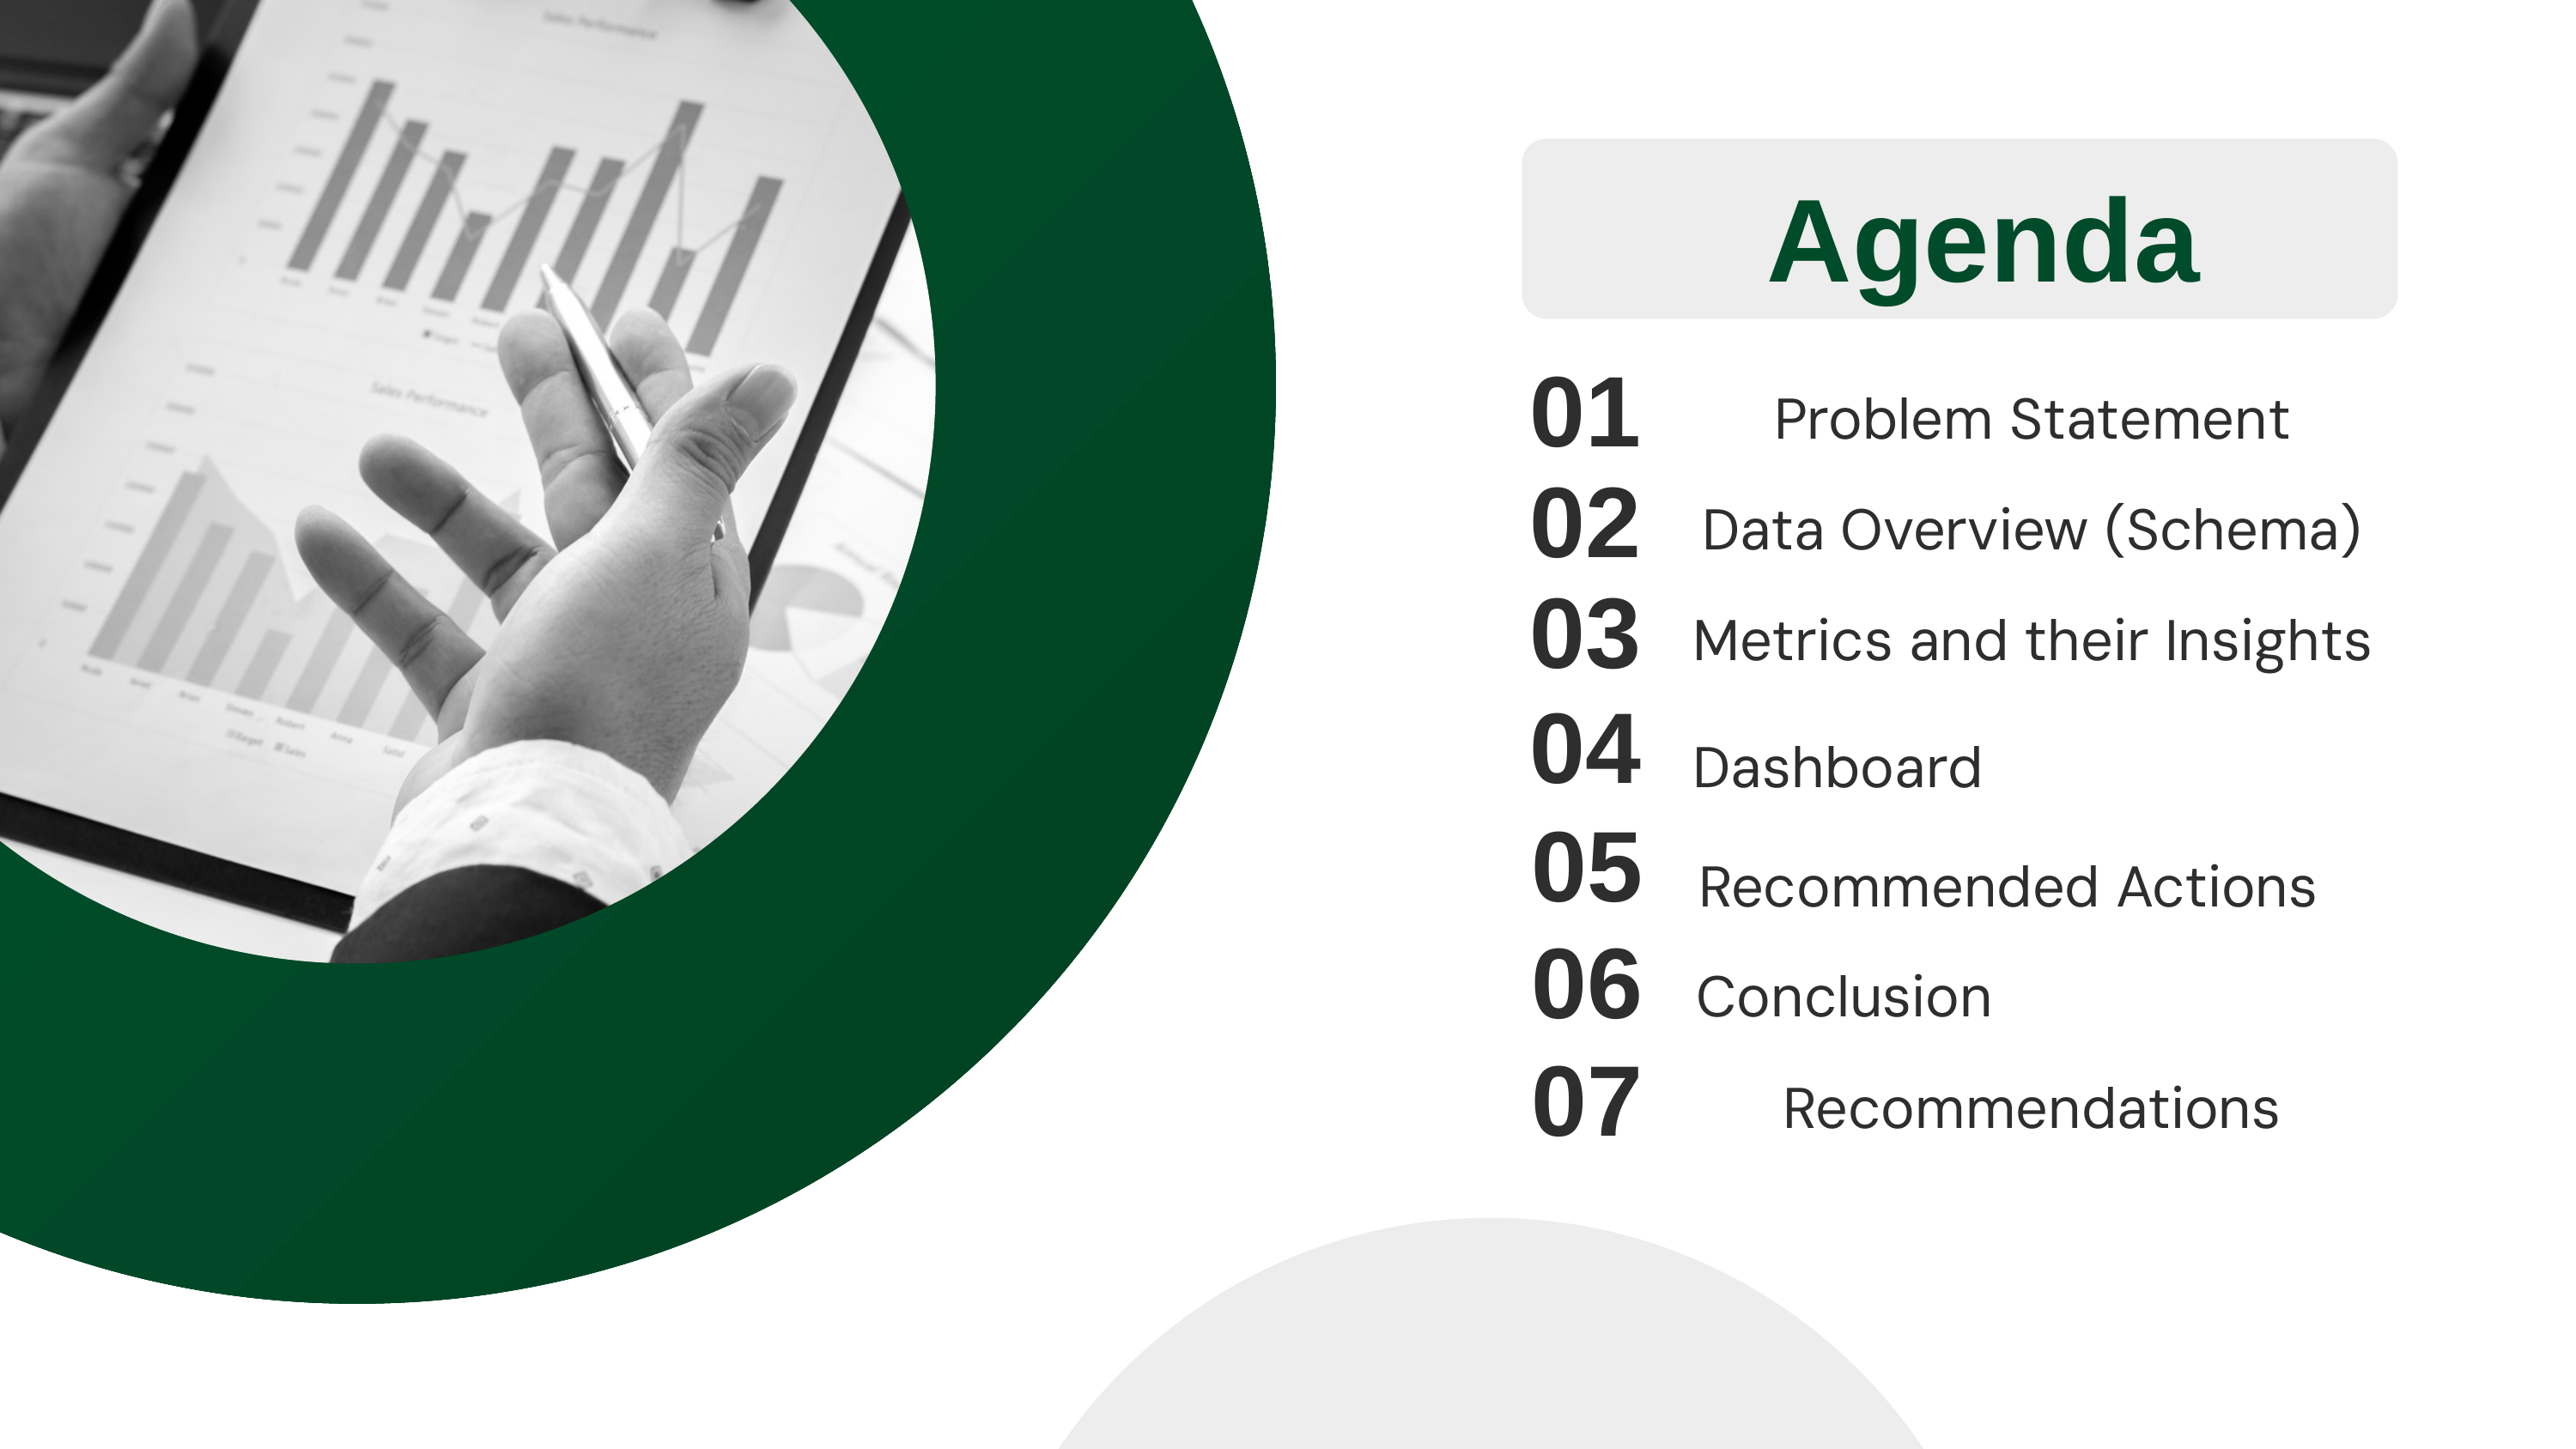

Agenda
Problem Statement
01
Data Overview (Schema)
02
Metrics and their Insights
03
04
Dashboard
Recommended Actions
05
Conclusion
06
Recommendations
07